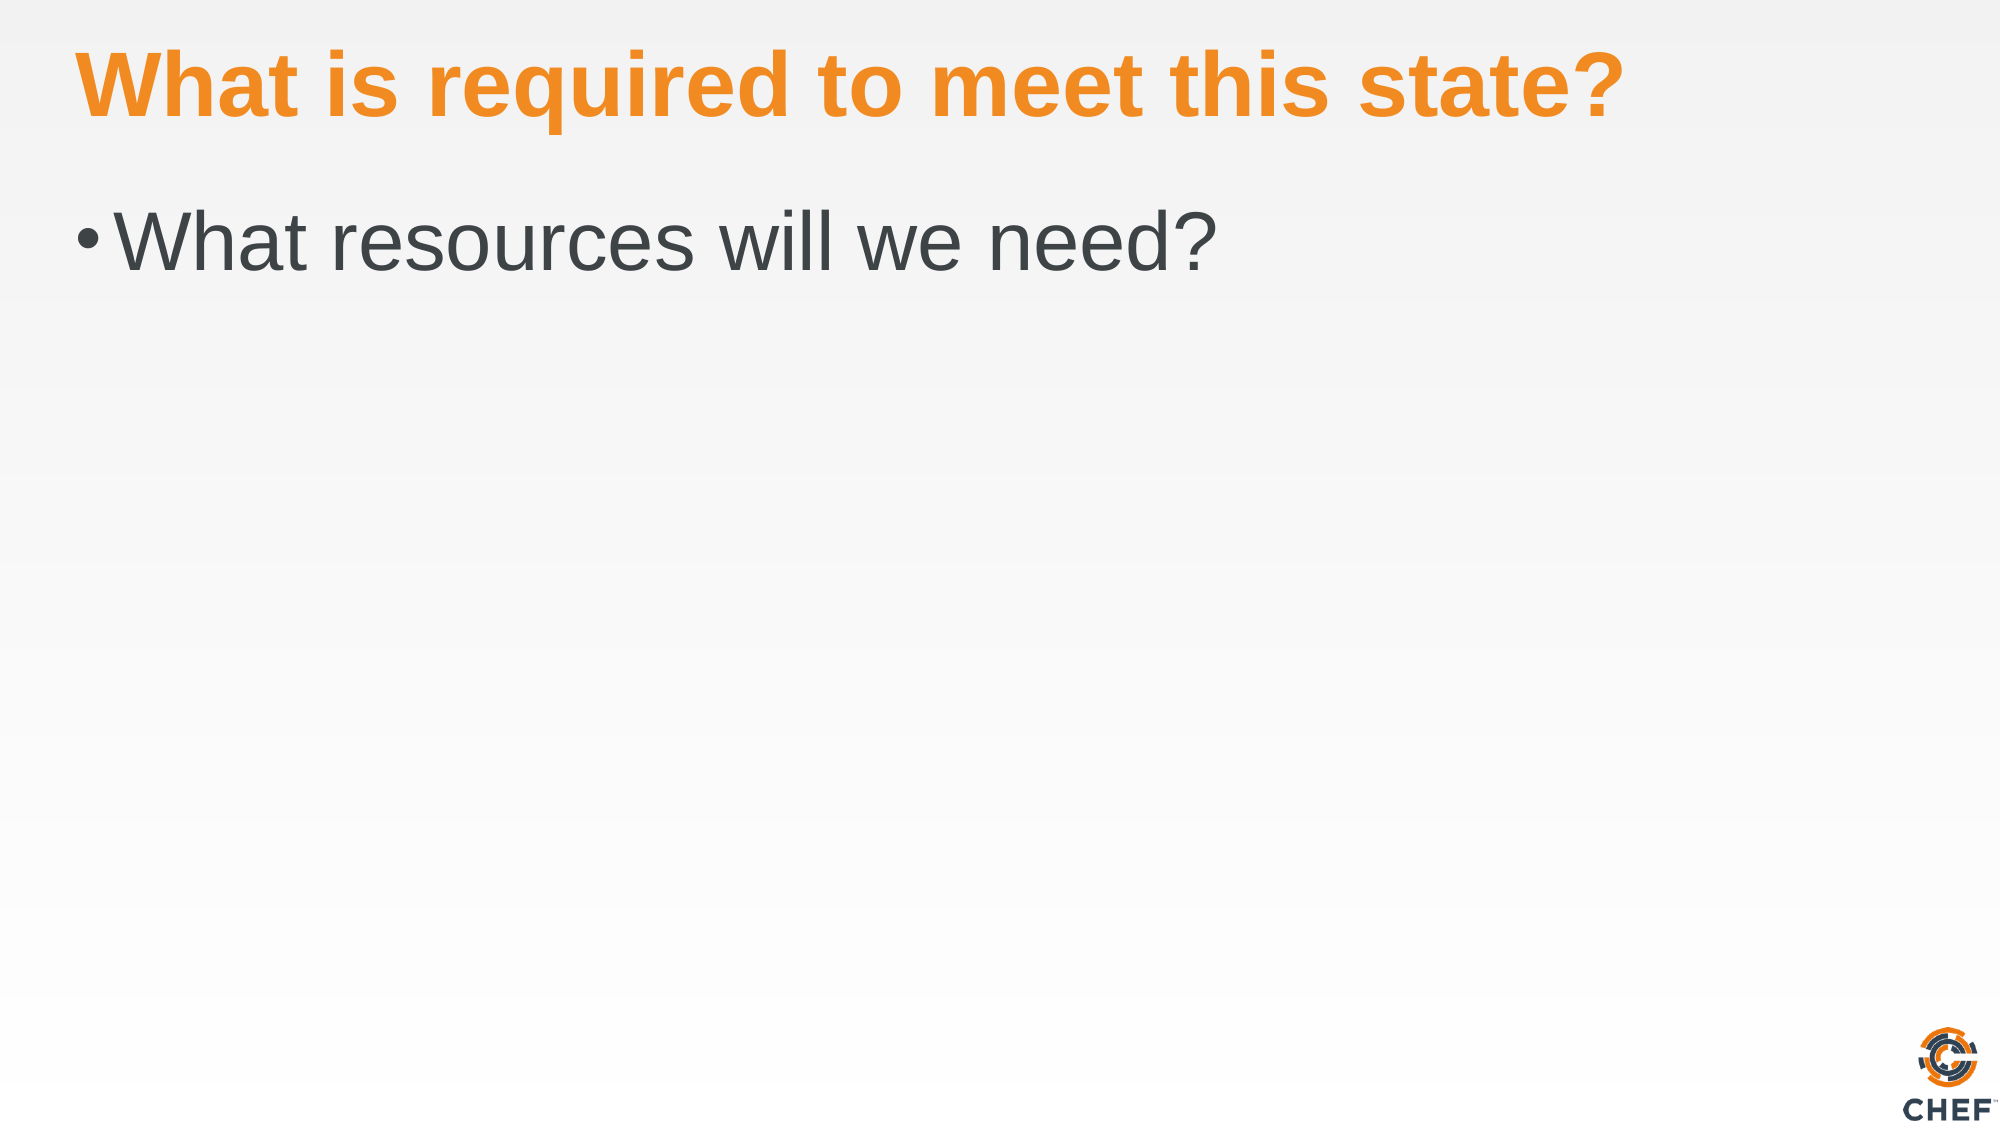

# What is required to meet this state?
What resources will we need?